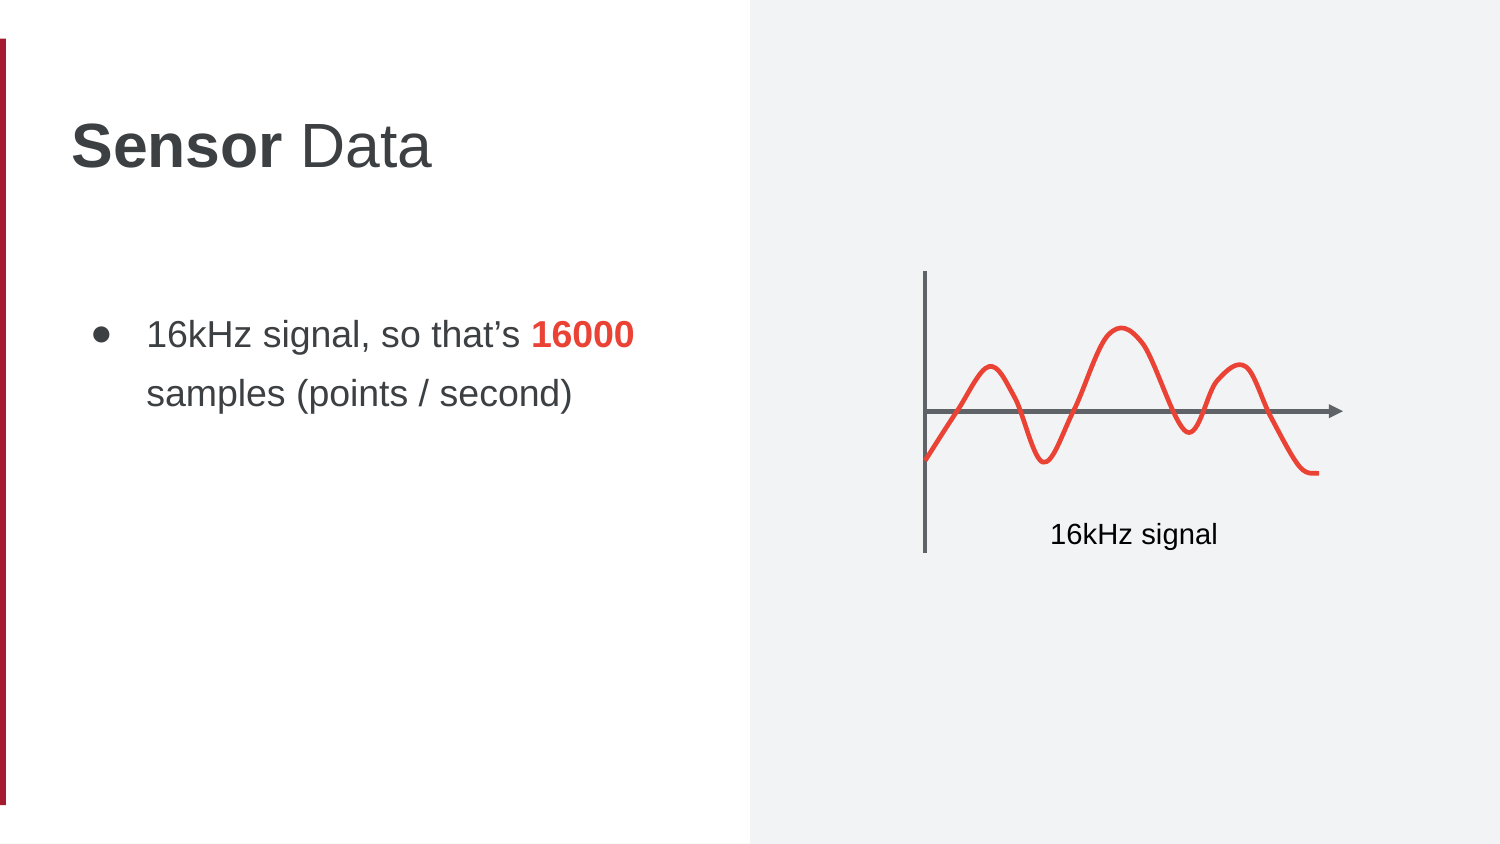

Sensor Data
16kHz signal, so that’s 16000 samples (points / second)

16kHz signal